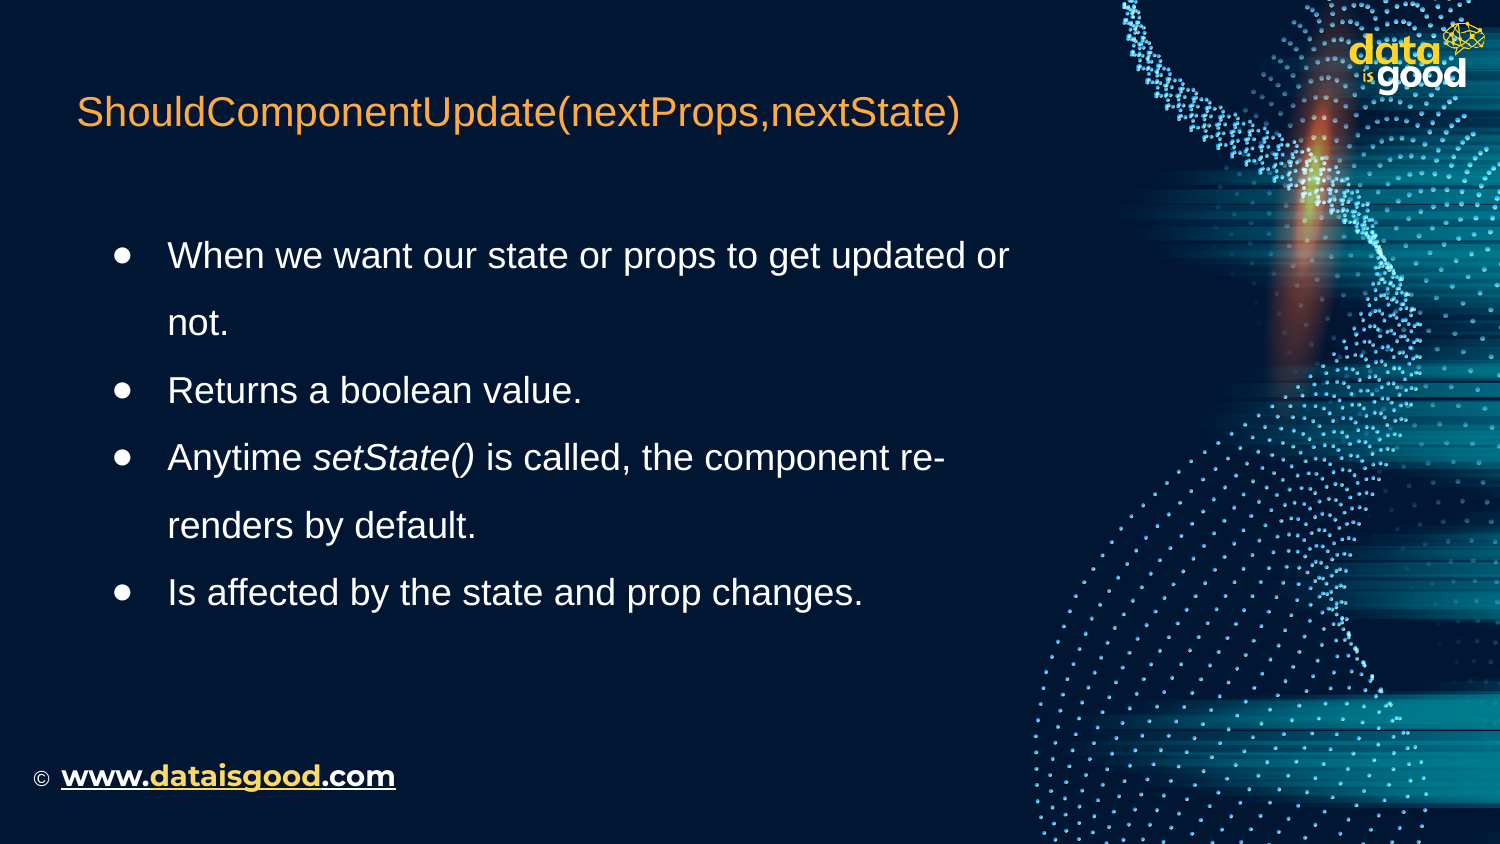

# ShouldComponentUpdate(nextProps,nextState)
When we want our state or props to get updated or not.
Returns a boolean value.
Anytime setState() is called, the component re-renders by default.
Is affected by the state and prop changes.